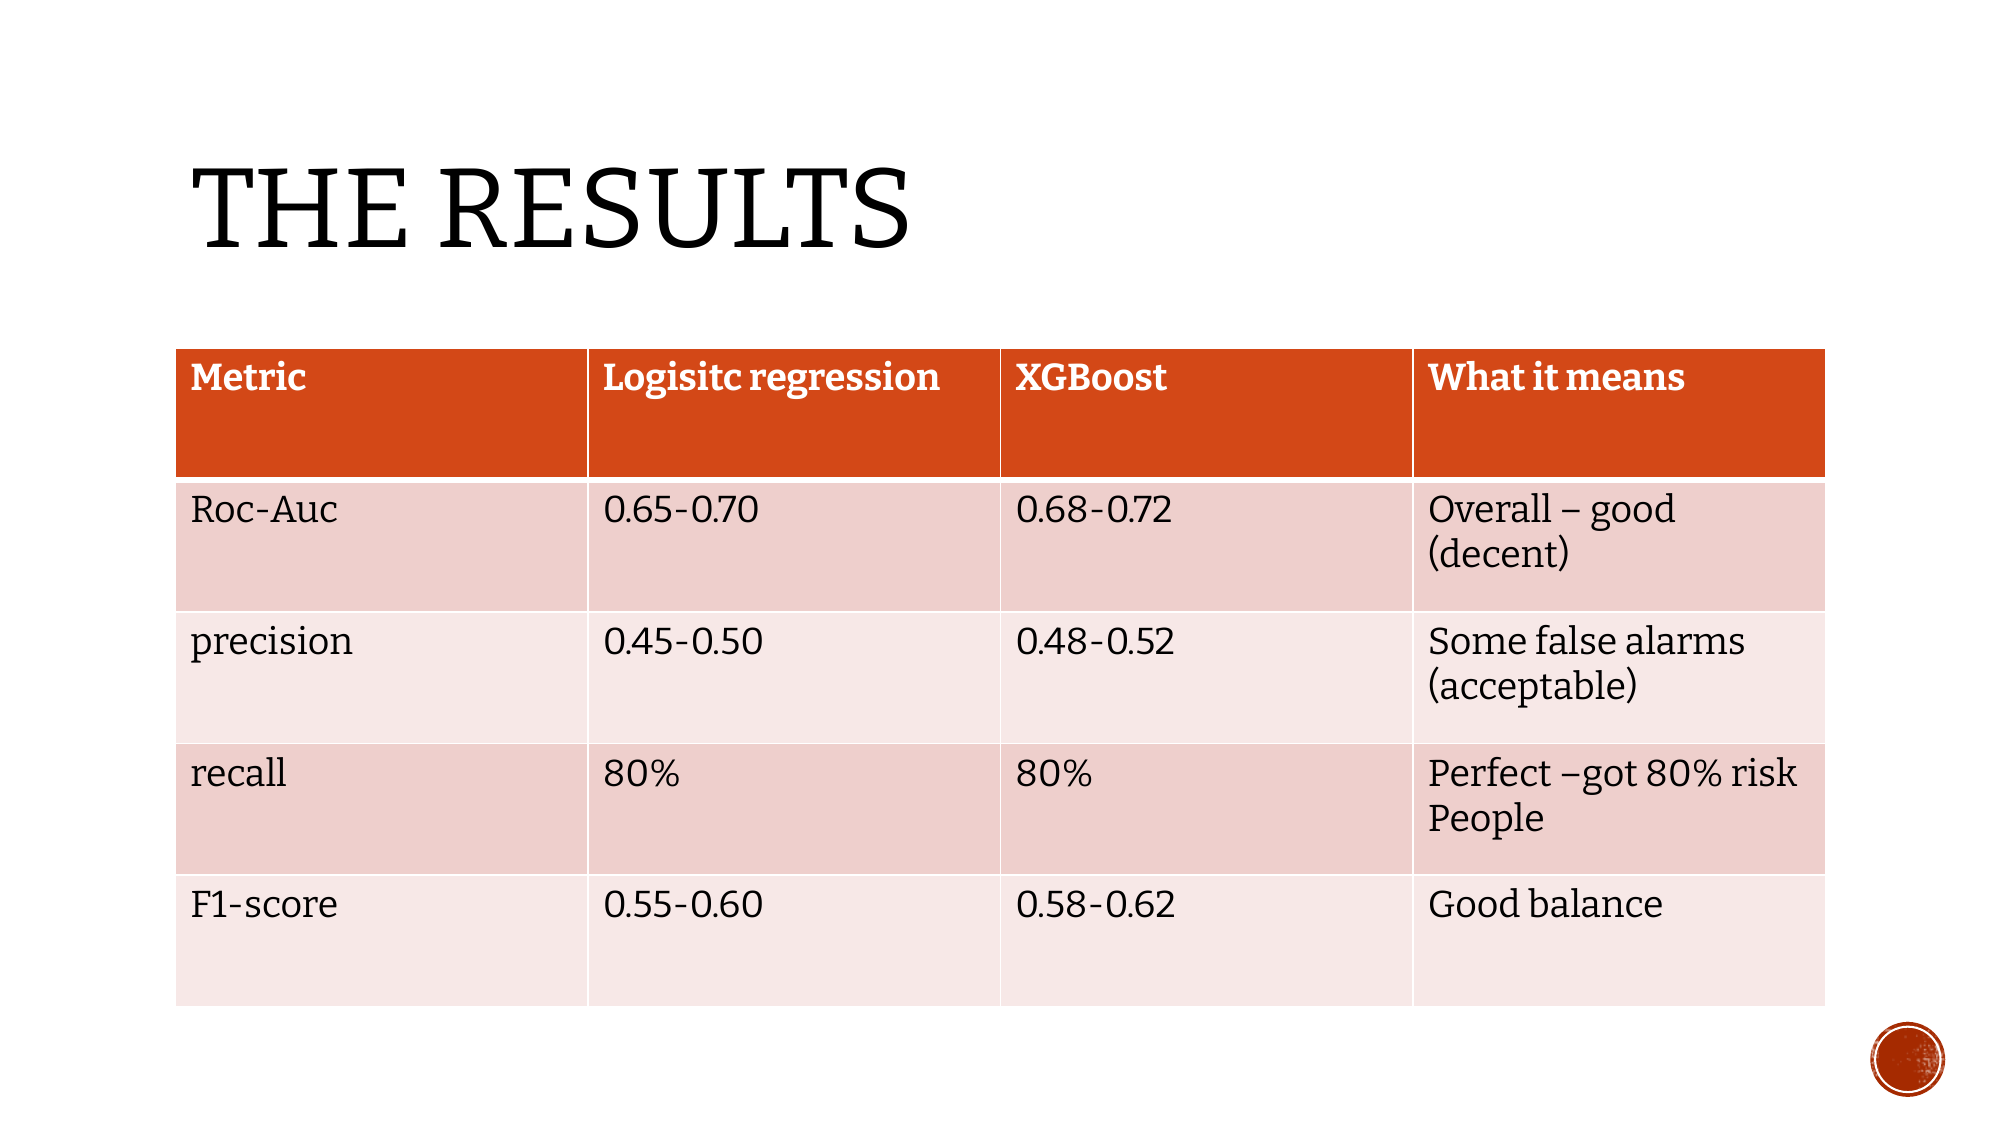

# The results
| Metric | Logisitc regression | XGBoost | What it means |
| --- | --- | --- | --- |
| Roc-Auc | 0.65-0.70 | 0.68-0.72 | Overall – good (decent) |
| precision | 0.45-0.50 | 0.48-0.52 | Some false alarms (acceptable) |
| recall | 80% | 80% | Perfect –got 80% risk People |
| F1-score | 0.55-0.60 | 0.58-0.62 | Good balance |